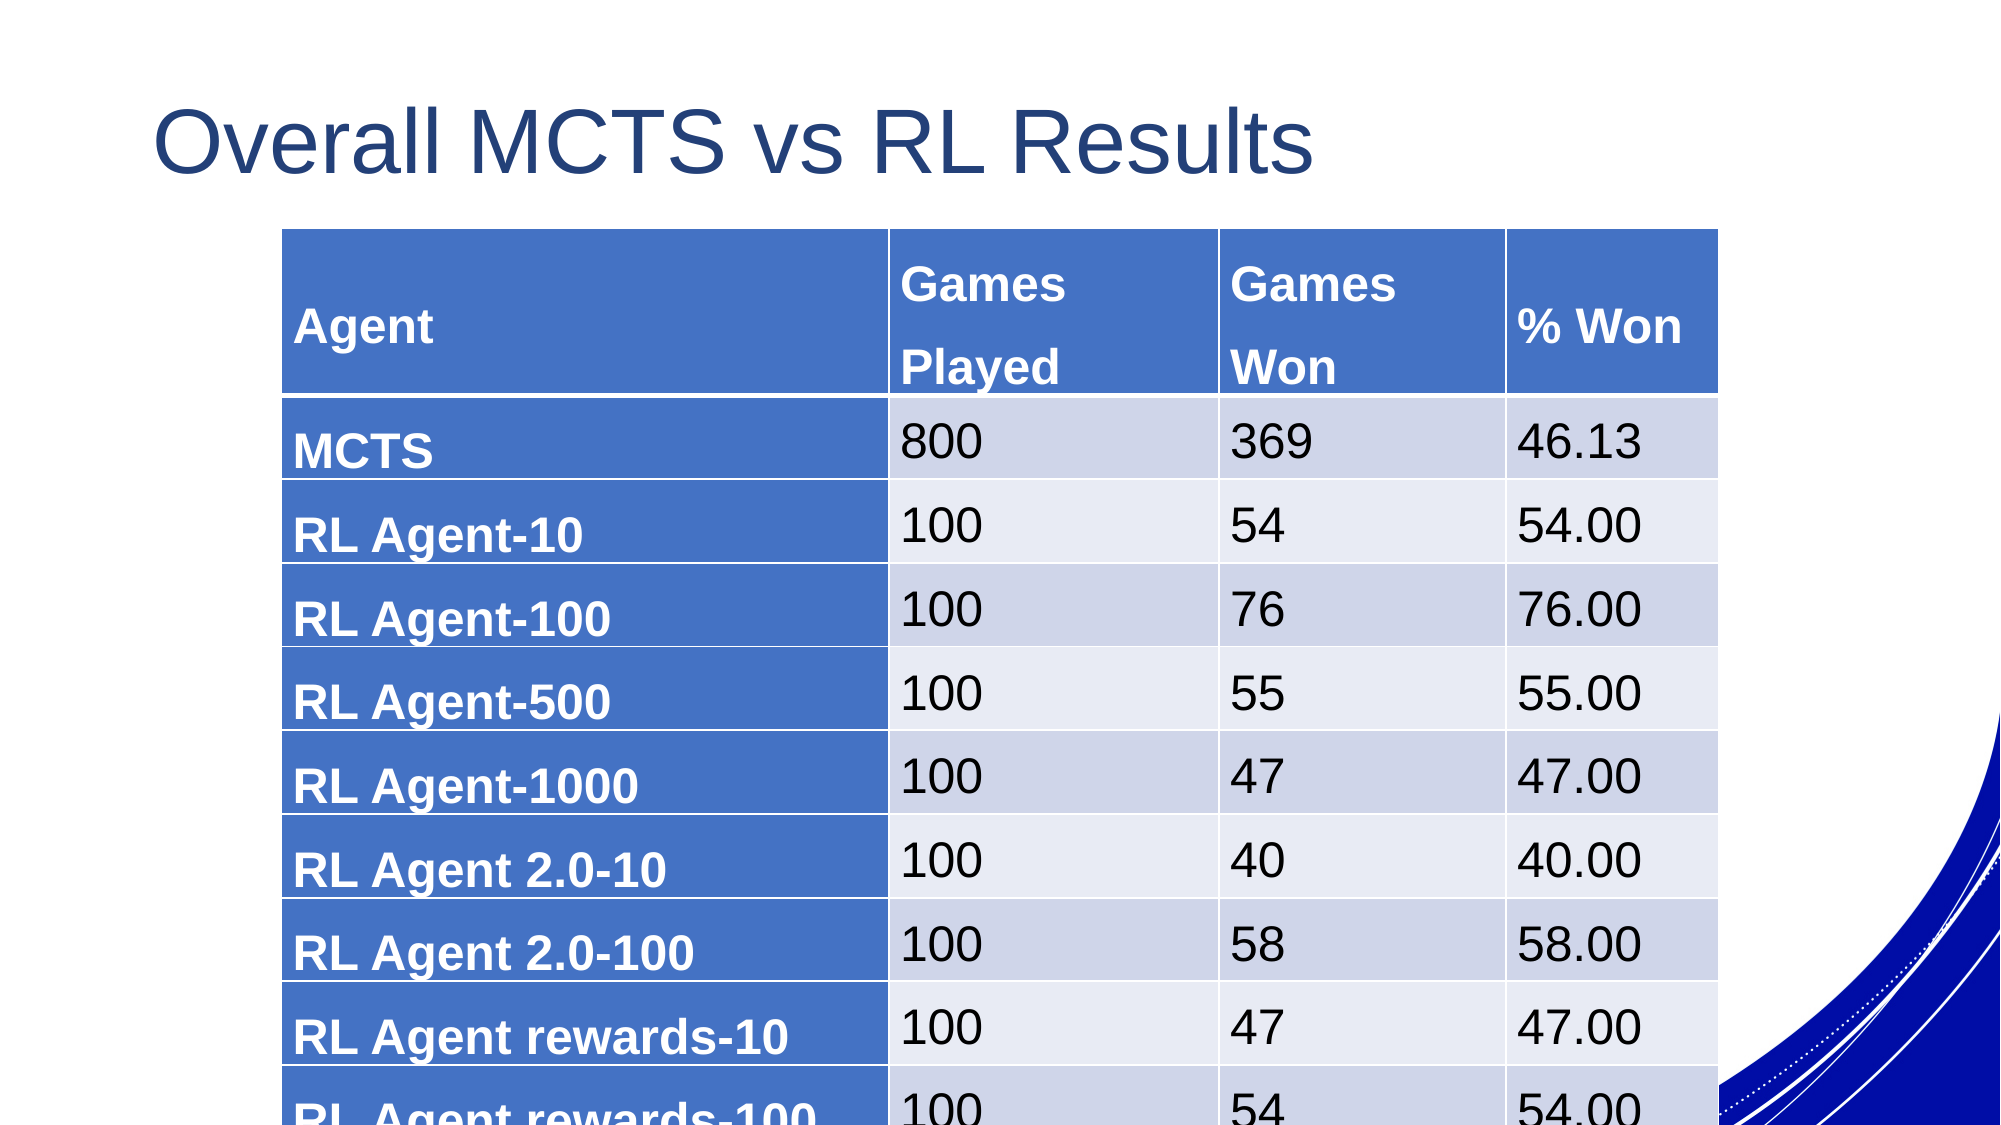

# Overall MCTS vs RL Results
| Agent | Games Played | Games Won | % Won |
| --- | --- | --- | --- |
| MCTS | 800 | 369 | 46.13 |
| RL Agent-10 | 100 | 54 | 54.00 |
| RL Agent-100 | 100 | 76 | 76.00 |
| RL Agent-500 | 100 | 55 | 55.00 |
| RL Agent-1000 | 100 | 47 | 47.00 |
| RL Agent 2.0-10 | 100 | 40 | 40.00 |
| RL Agent 2.0-100 | 100 | 58 | 58.00 |
| RL Agent rewards-10 | 100 | 47 | 47.00 |
| RL Agent rewards-100 | 100 | 54 | 54.00 |